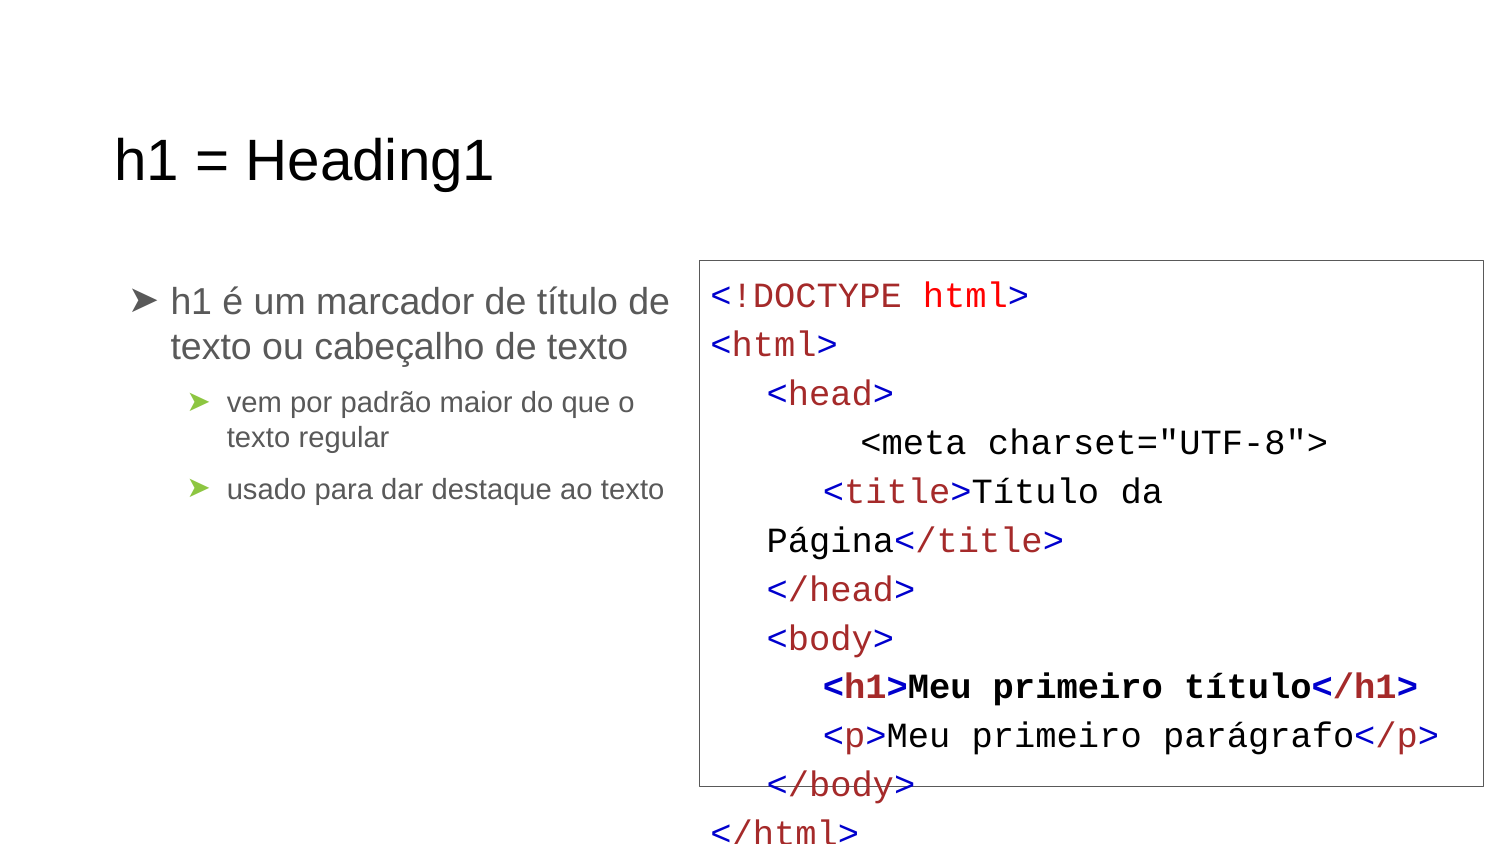

# h1 = Heading1

<!DOCTYPE html>
<html>
<head>
	<meta charset="UTF-8">
<title>Título da Página</title>
</head>
<body>
<h1>Meu primeiro título</h1>
<p>Meu primeiro parágrafo</p>
</body>
</html>
h1 é um marcador de título de texto ou cabeçalho de texto
vem por padrão maior do que o texto regular
usado para dar destaque ao texto

57